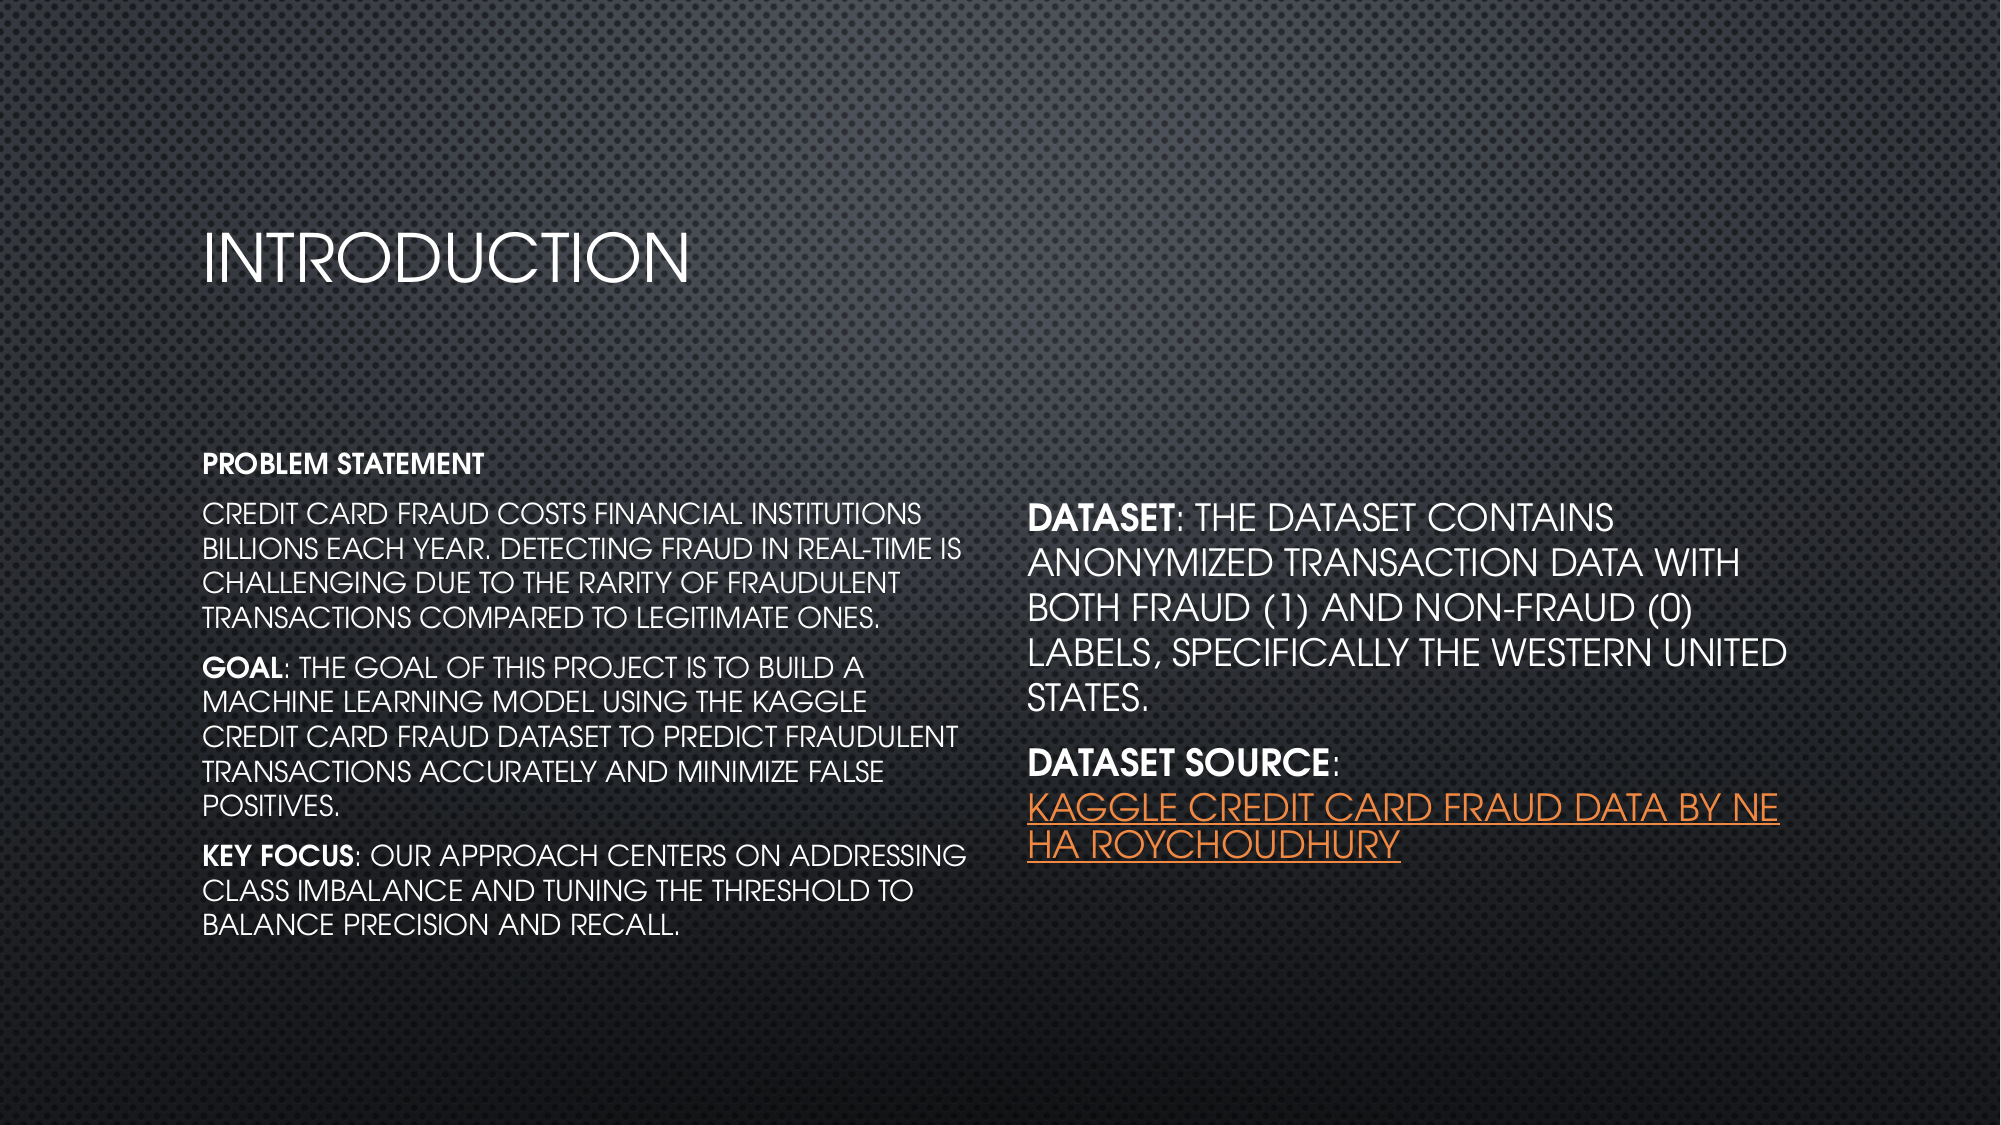

# Introduction
Problem Statement
Credit card fraud costs financial institutions billions each year. Detecting fraud in real-time is challenging due to the rarity of fraudulent transactions compared to legitimate ones.
Goal: The goal of this project is to build a machine learning model using the Kaggle Credit Card Fraud Dataset to predict fraudulent transactions accurately and minimize false positives.
Key Focus: Our approach centers on addressing class imbalance and tuning the threshold to balance precision and recall.
Dataset: The dataset contains anonymized transaction data with both fraud (1) and non-fraud (0) labels, specifically the western united states.
Dataset Source: Kaggle Credit Card Fraud Data by Neha Roychoudhury